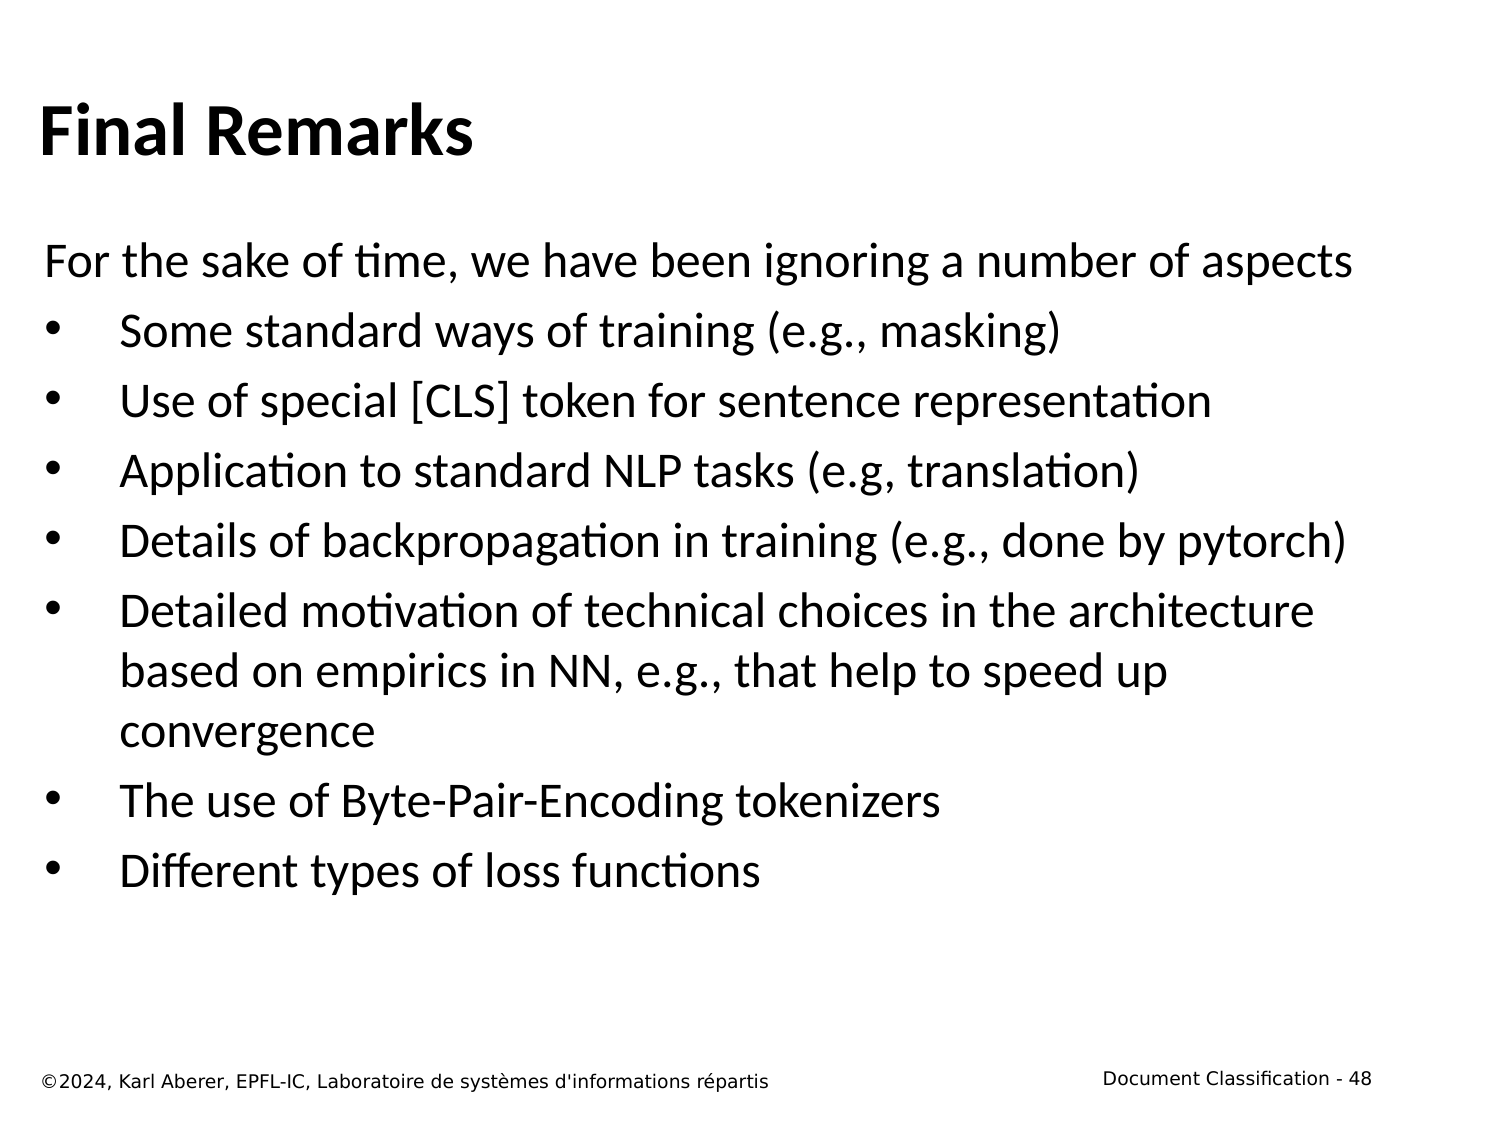

# Final Remarks
For the sake of time, we have been ignoring a number of aspects
Some standard ways of training (e.g., masking)
Use of special [CLS] token for sentence representation
Application to standard NLP tasks (e.g, translation)
Details of backpropagation in training (e.g., done by pytorch)
Detailed motivation of technical choices in the architecture based on empirics in NN, e.g., that help to speed up convergence
The use of Byte-Pair-Encoding tokenizers
Different types of loss functions
©2024, Karl Aberer, EPFL-IC, Laboratoire de systèmes d'informations répartis